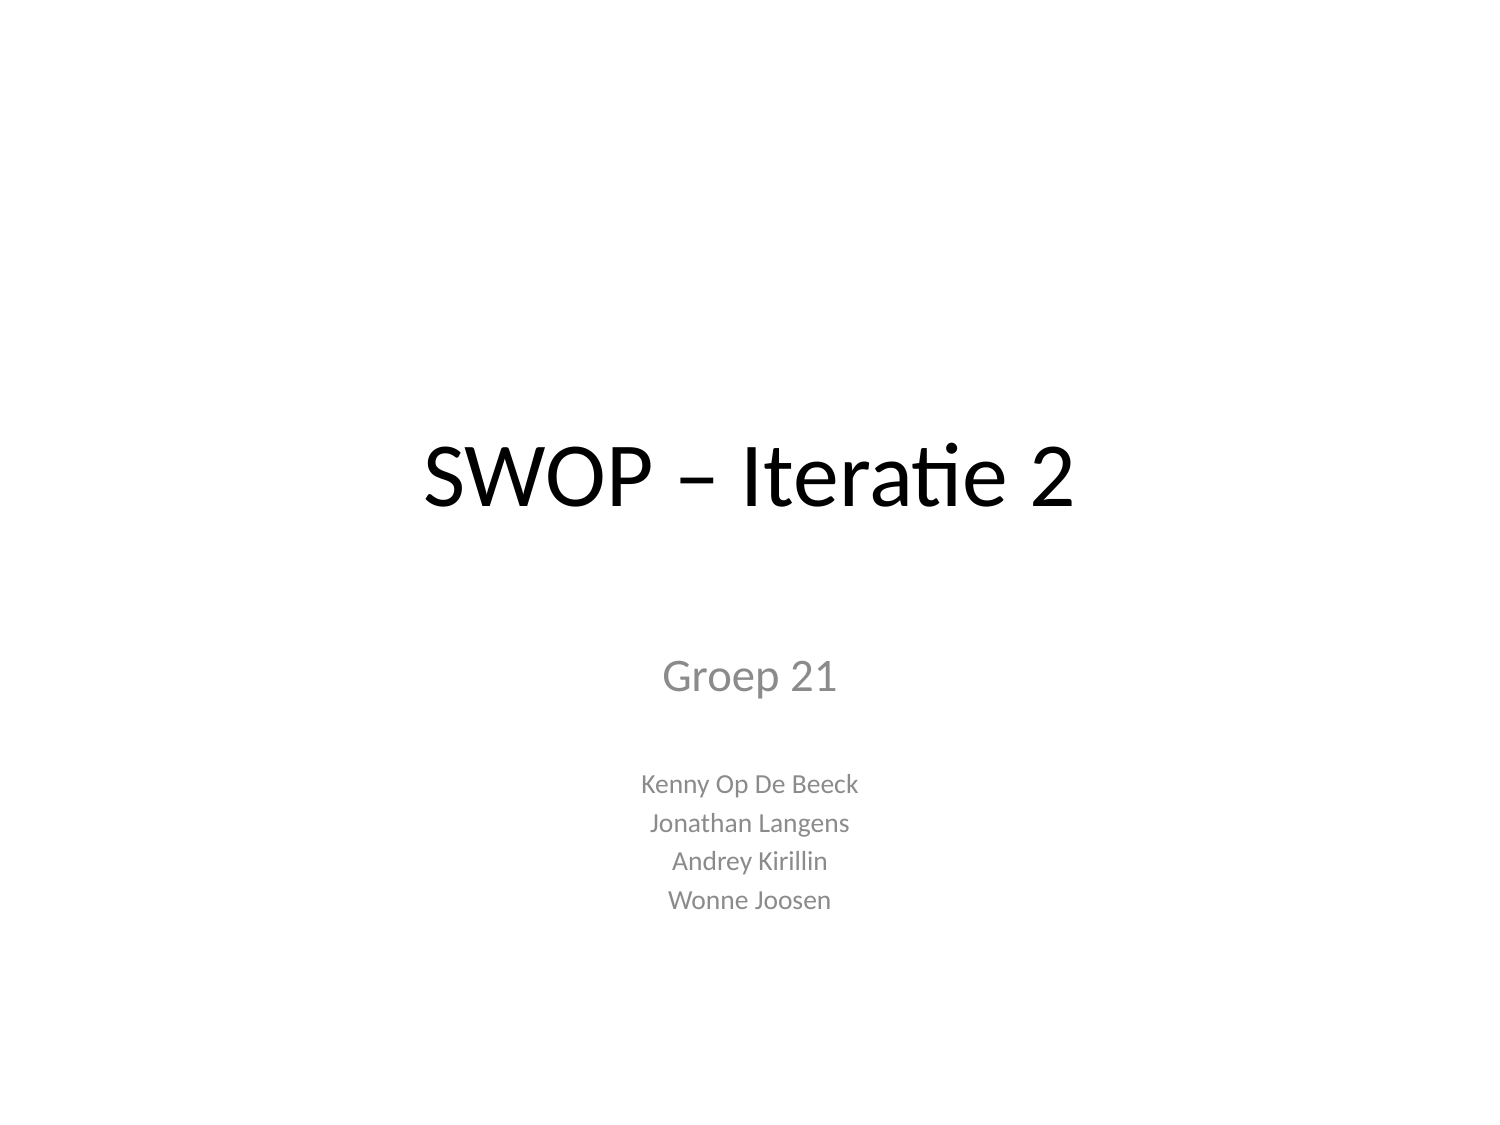

# SWOP – Iteratie 2
Groep 21
Kenny Op De Beeck
Jonathan Langens
Andrey Kirillin
Wonne Joosen